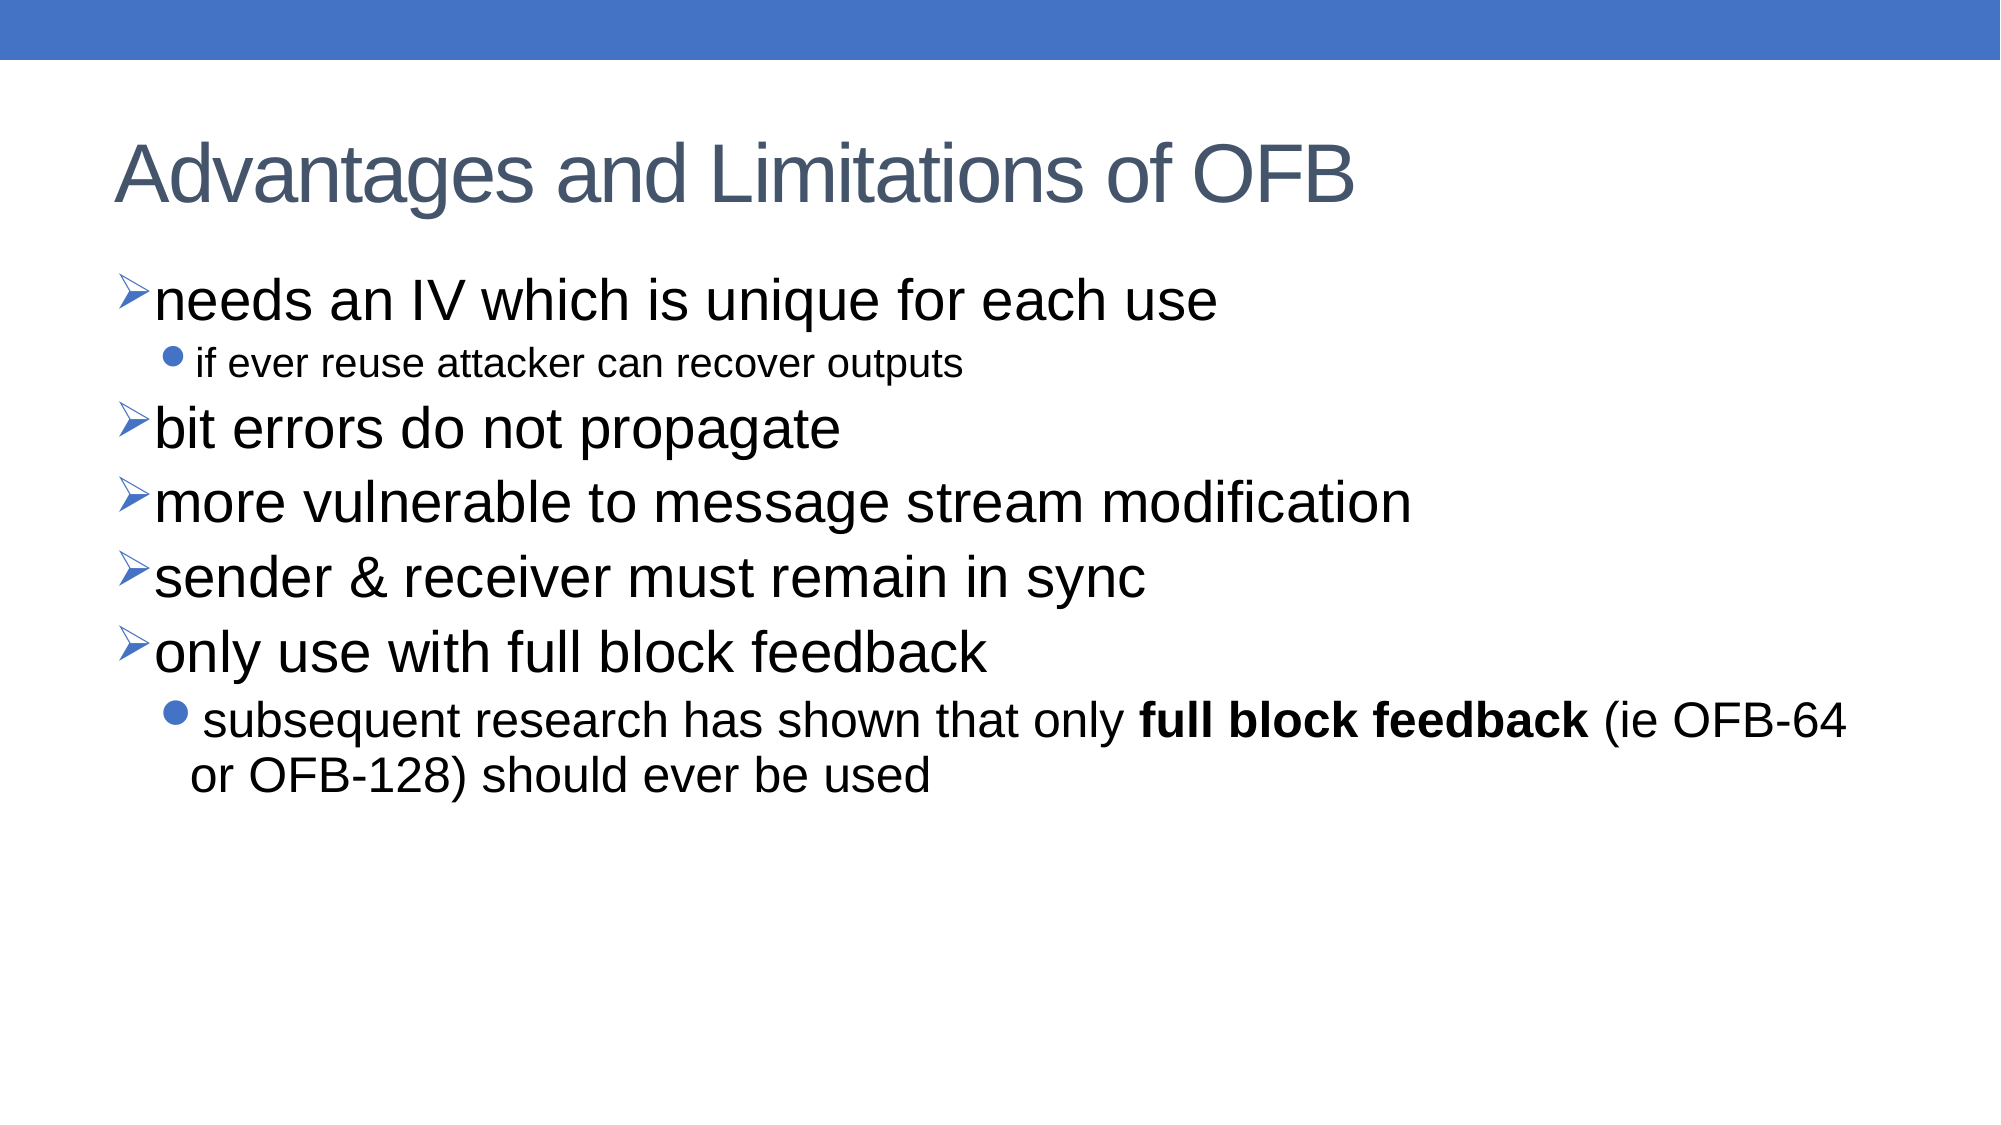

# Advantages and Limitations of OFB
needs an IV which is unique for each use
if ever reuse attacker can recover outputs
bit errors do not propagate
more vulnerable to message stream modification
sender & receiver must remain in sync
only use with full block feedback
subsequent research has shown that only full block feedback (ie OFB-64 or OFB-128) should ever be used